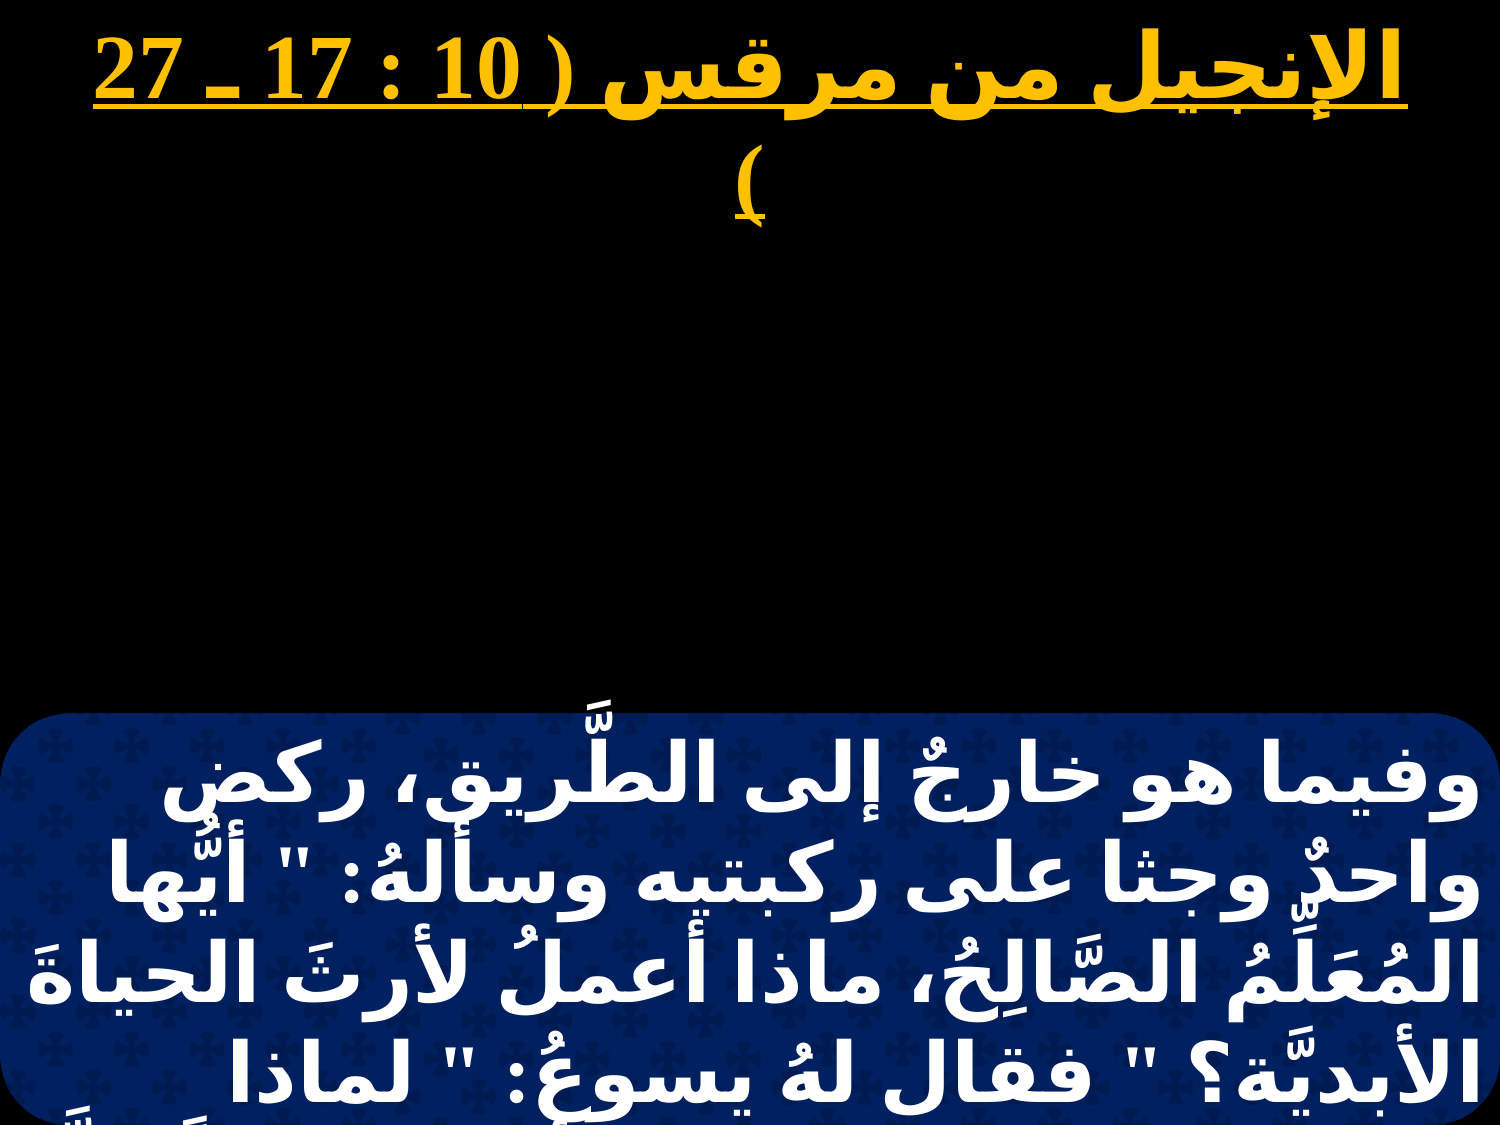

الإنجيل من مرقس ( 10 : 17 ـ 27 )
وفيما هو خارجٌ إلى الطَّريق، ركض واحدٌ وجثا على ركبتيه وسألهُ: " أيُّها المُعَلِّمُ الصَّالِحُ، ماذا أعملُ لأرثَ الحياةَ الأبديَّة؟ " فقال لهُ يسوعُ: " لماذا تقول لي الصالح؟ ليس أحدٌ صالحاً إلاَّ اللَّه وحده.